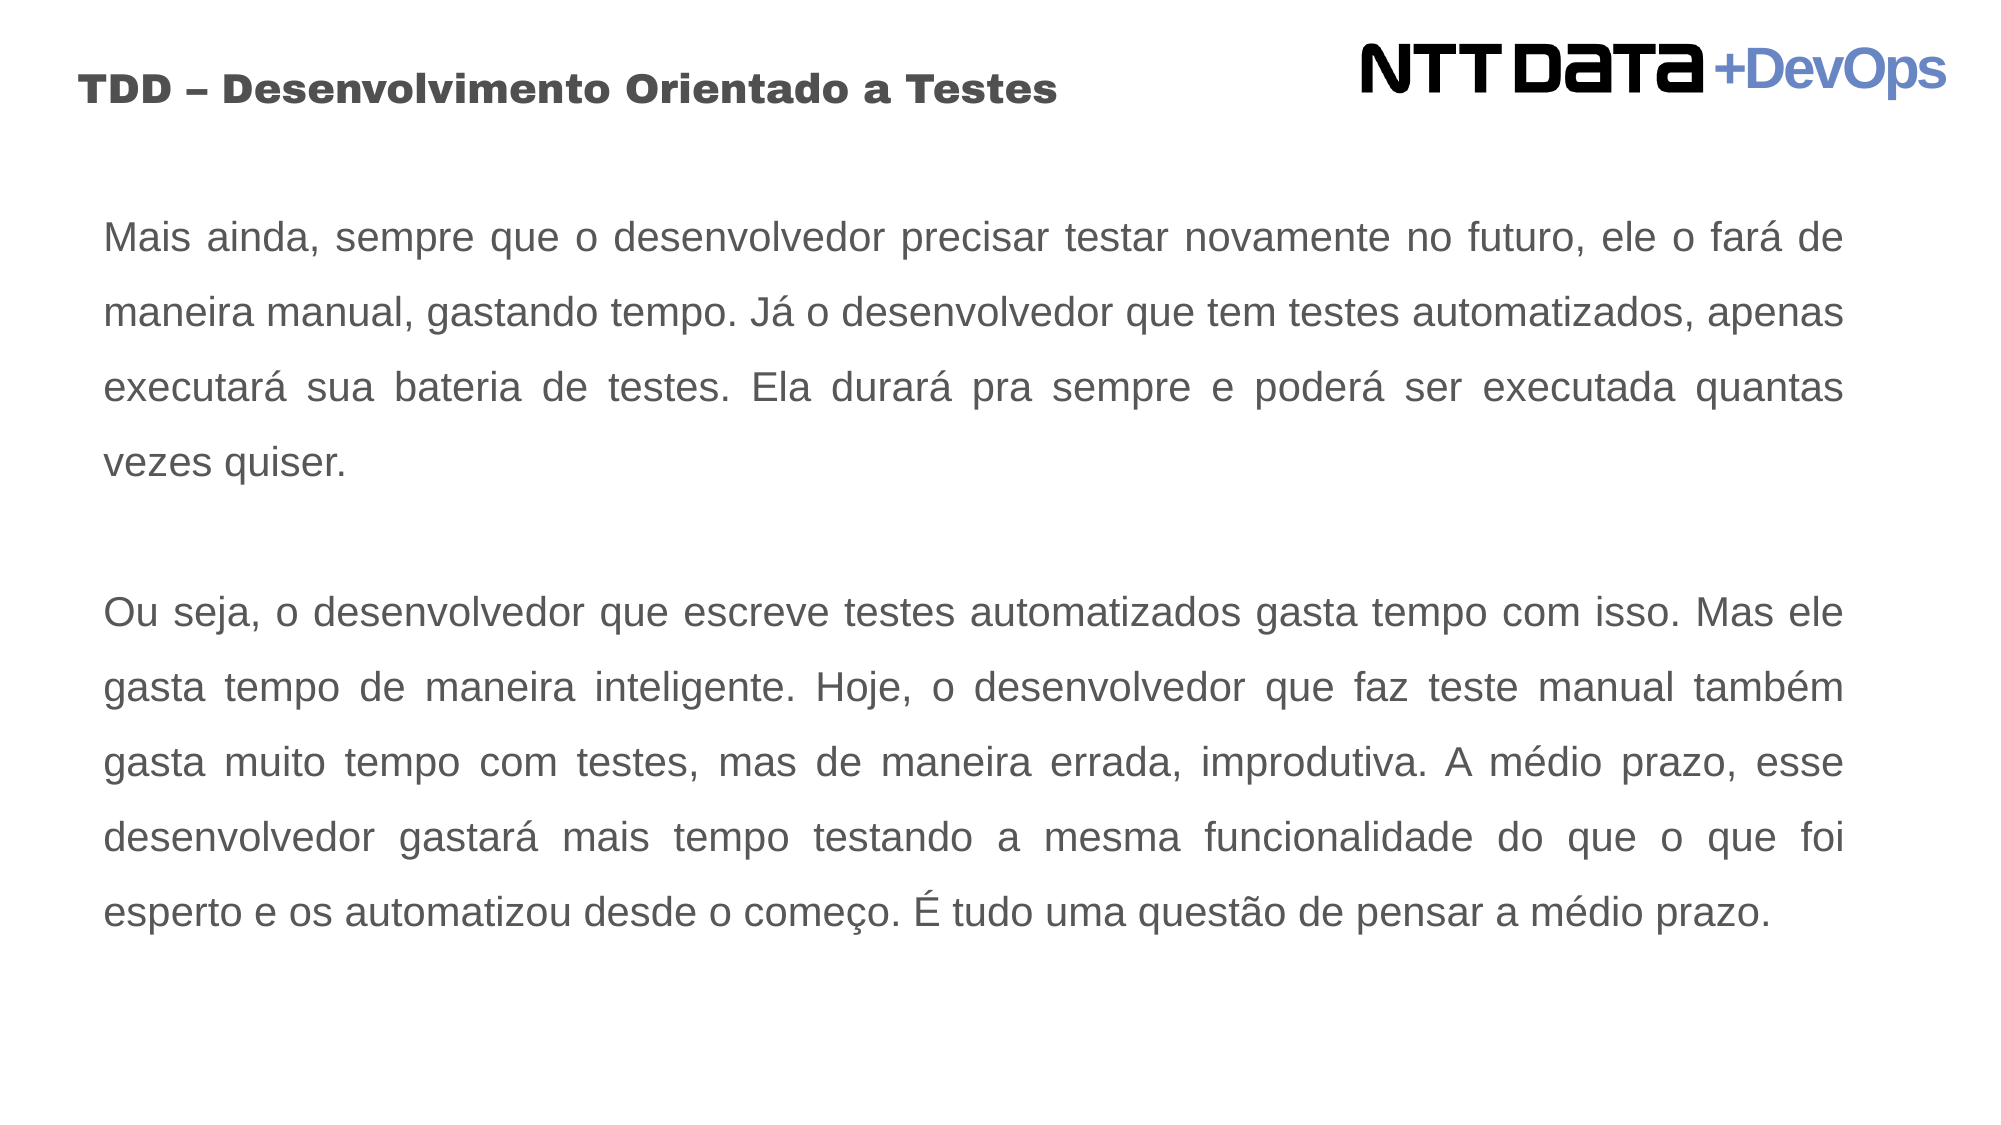

TDD – Desenvolvimento Orientado a Testes
Mais ainda, sempre que o desenvolvedor precisar testar novamente no futuro, ele o fará de maneira manual, gastando tempo. Já o desenvolvedor que tem testes automatizados, apenas executará sua bateria de testes. Ela durará pra sempre e poderá ser executada quantas vezes quiser.

Ou seja, o desenvolvedor que escreve testes automatizados gasta tempo com isso. Mas ele gasta tempo de maneira inteligente. Hoje, o desenvolvedor que faz teste manual também gasta muito tempo com testes, mas de maneira errada, improdutiva. A médio prazo, esse desenvolvedor gastará mais tempo testando a mesma funcionalidade do que o que foi esperto e os automatizou desde o começo. É tudo uma questão de pensar a médio prazo.